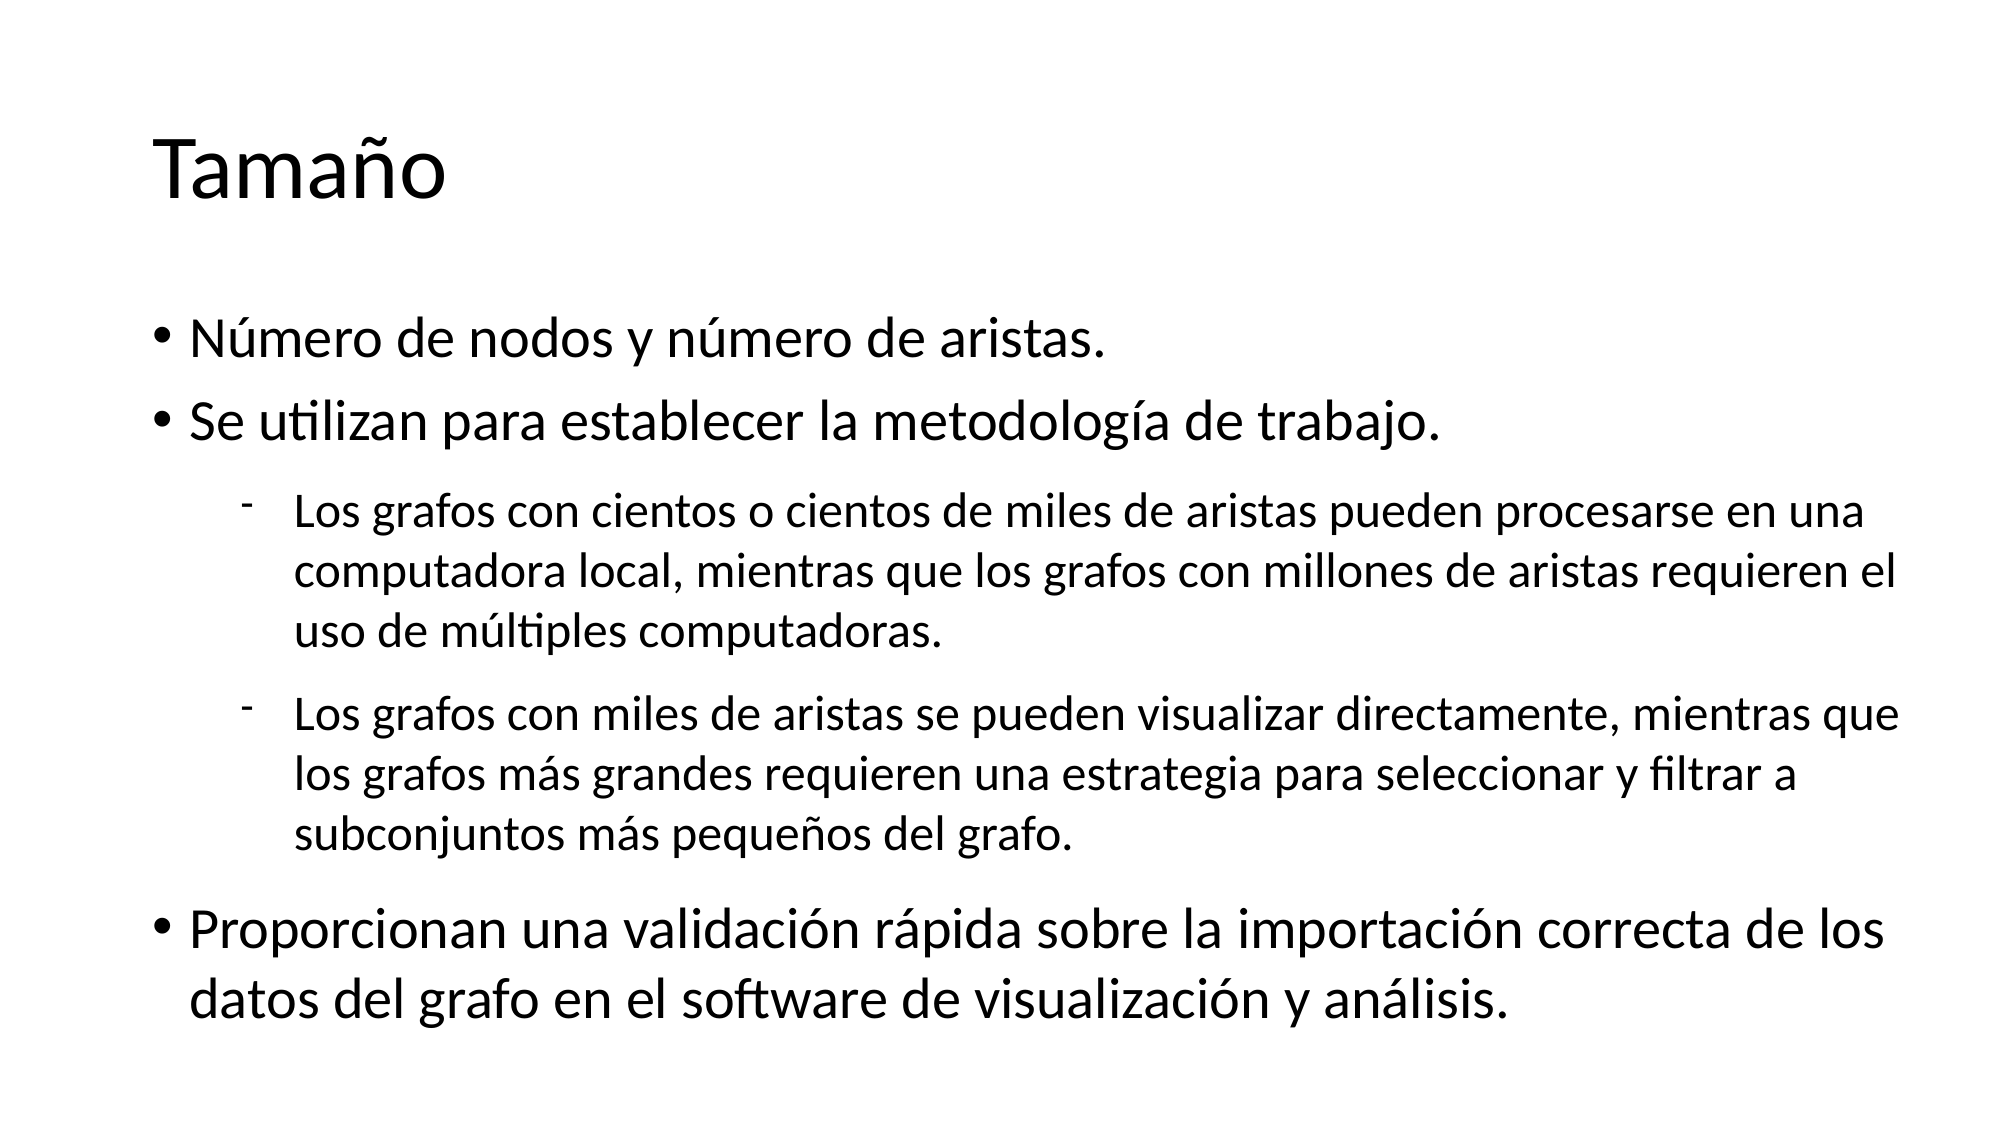

Tamaño
Número de nodos y número de aristas.
Se utilizan para establecer la metodología de trabajo.
Los grafos con cientos o cientos de miles de aristas pueden procesarse en una computadora local, mientras que los grafos con millones de aristas requieren el uso de múltiples computadoras.
Los grafos con miles de aristas se pueden visualizar directamente, mientras que los grafos más grandes requieren una estrategia para seleccionar y filtrar a subconjuntos más pequeños del grafo.
Proporcionan una validación rápida sobre la importación correcta de los datos del grafo en el software de visualización y análisis.